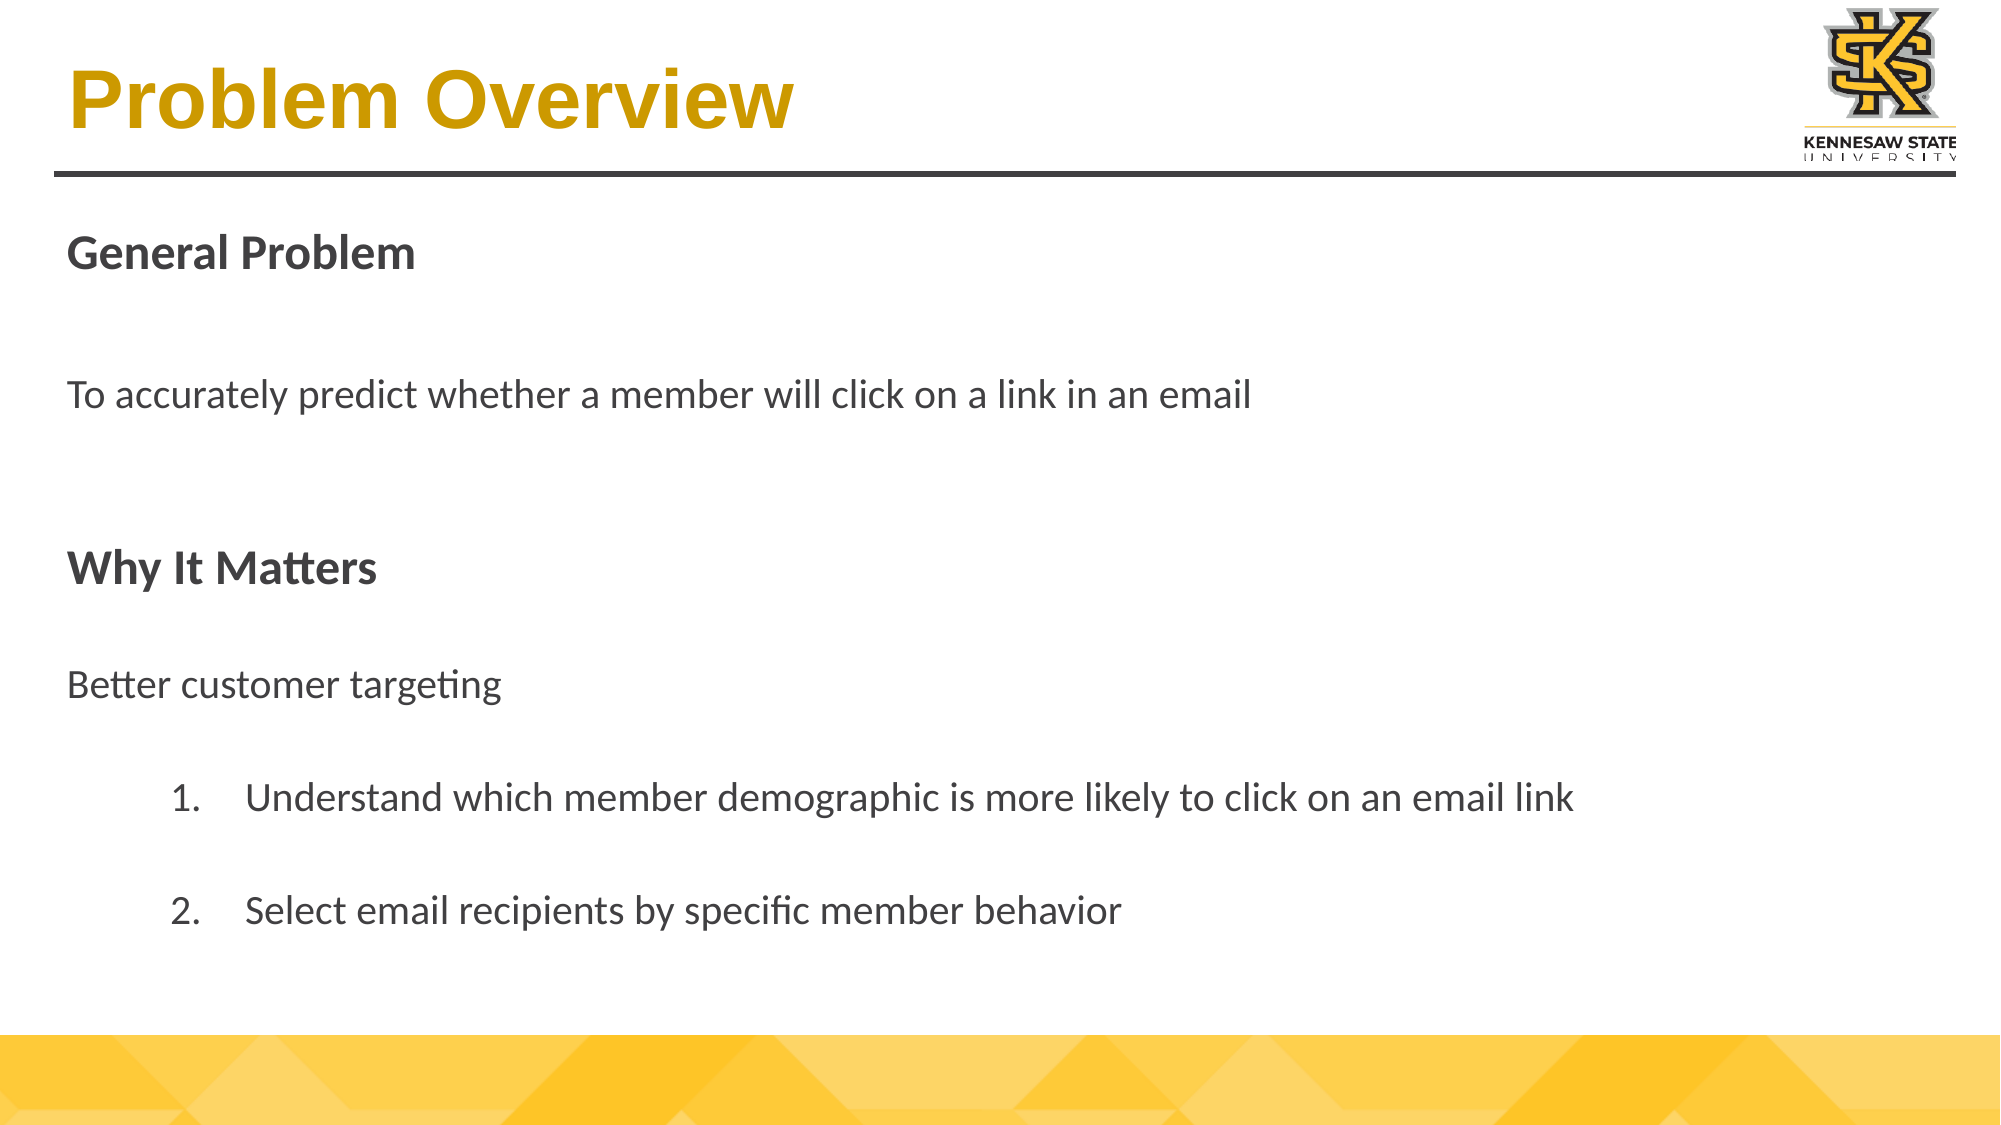

# Problem Overview
General Problem
To accurately predict whether a member will click on a link in an email

Why It Matters
Better customer targeting
Understand which member demographic is more likely to click on an email link
Select email recipients by specific member behavior
4